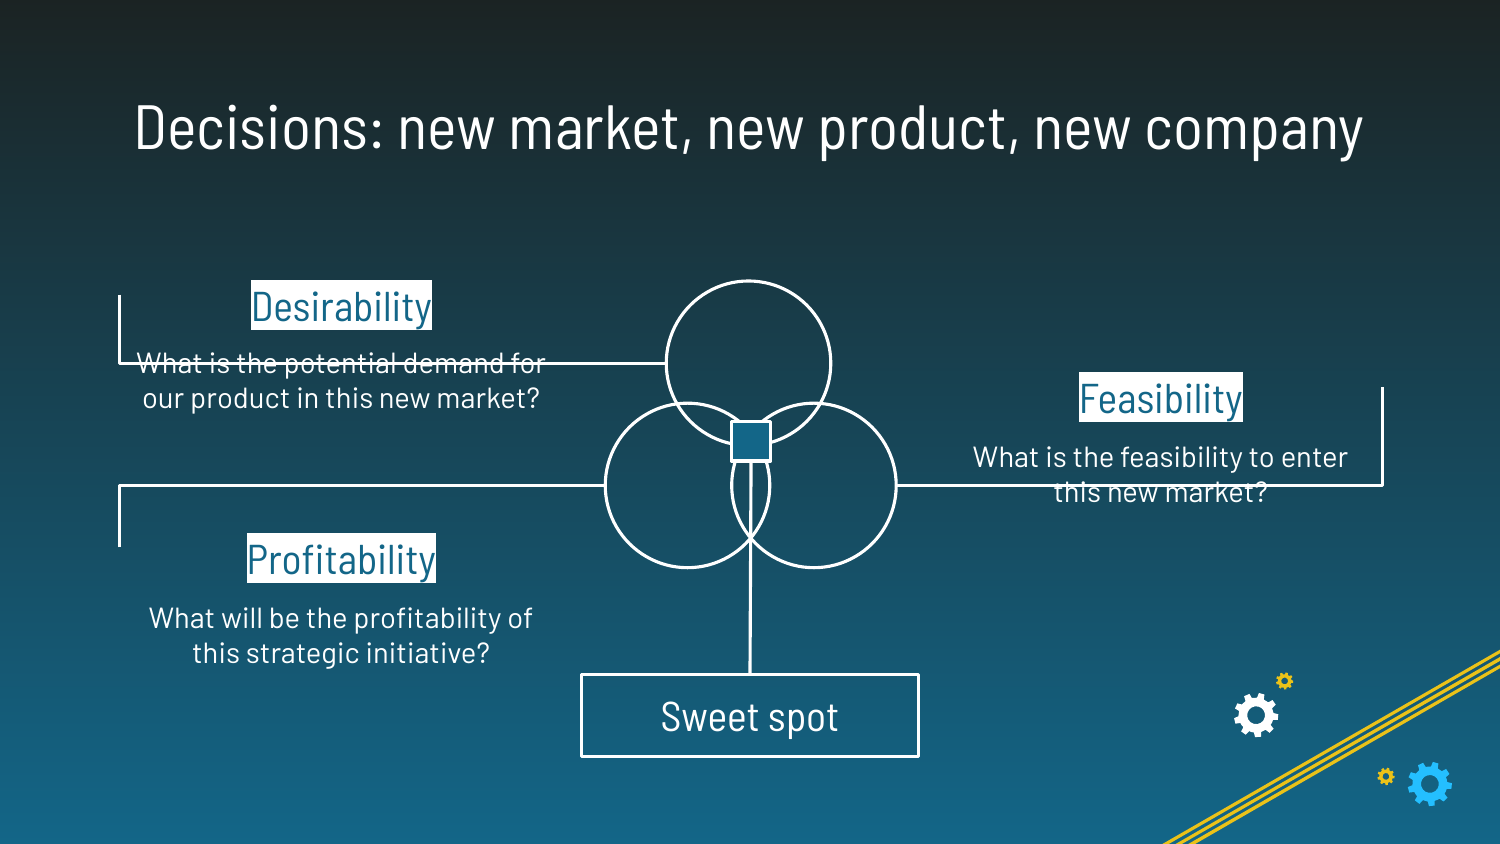

# Decisions: new market, new product, new company
Desirability

What is the potential demand for our product in this new market?
Feasibility

What is the feasibility to enter this new market?
Profitability
What will be the profitability of this strategic initiative?
Sweet spot